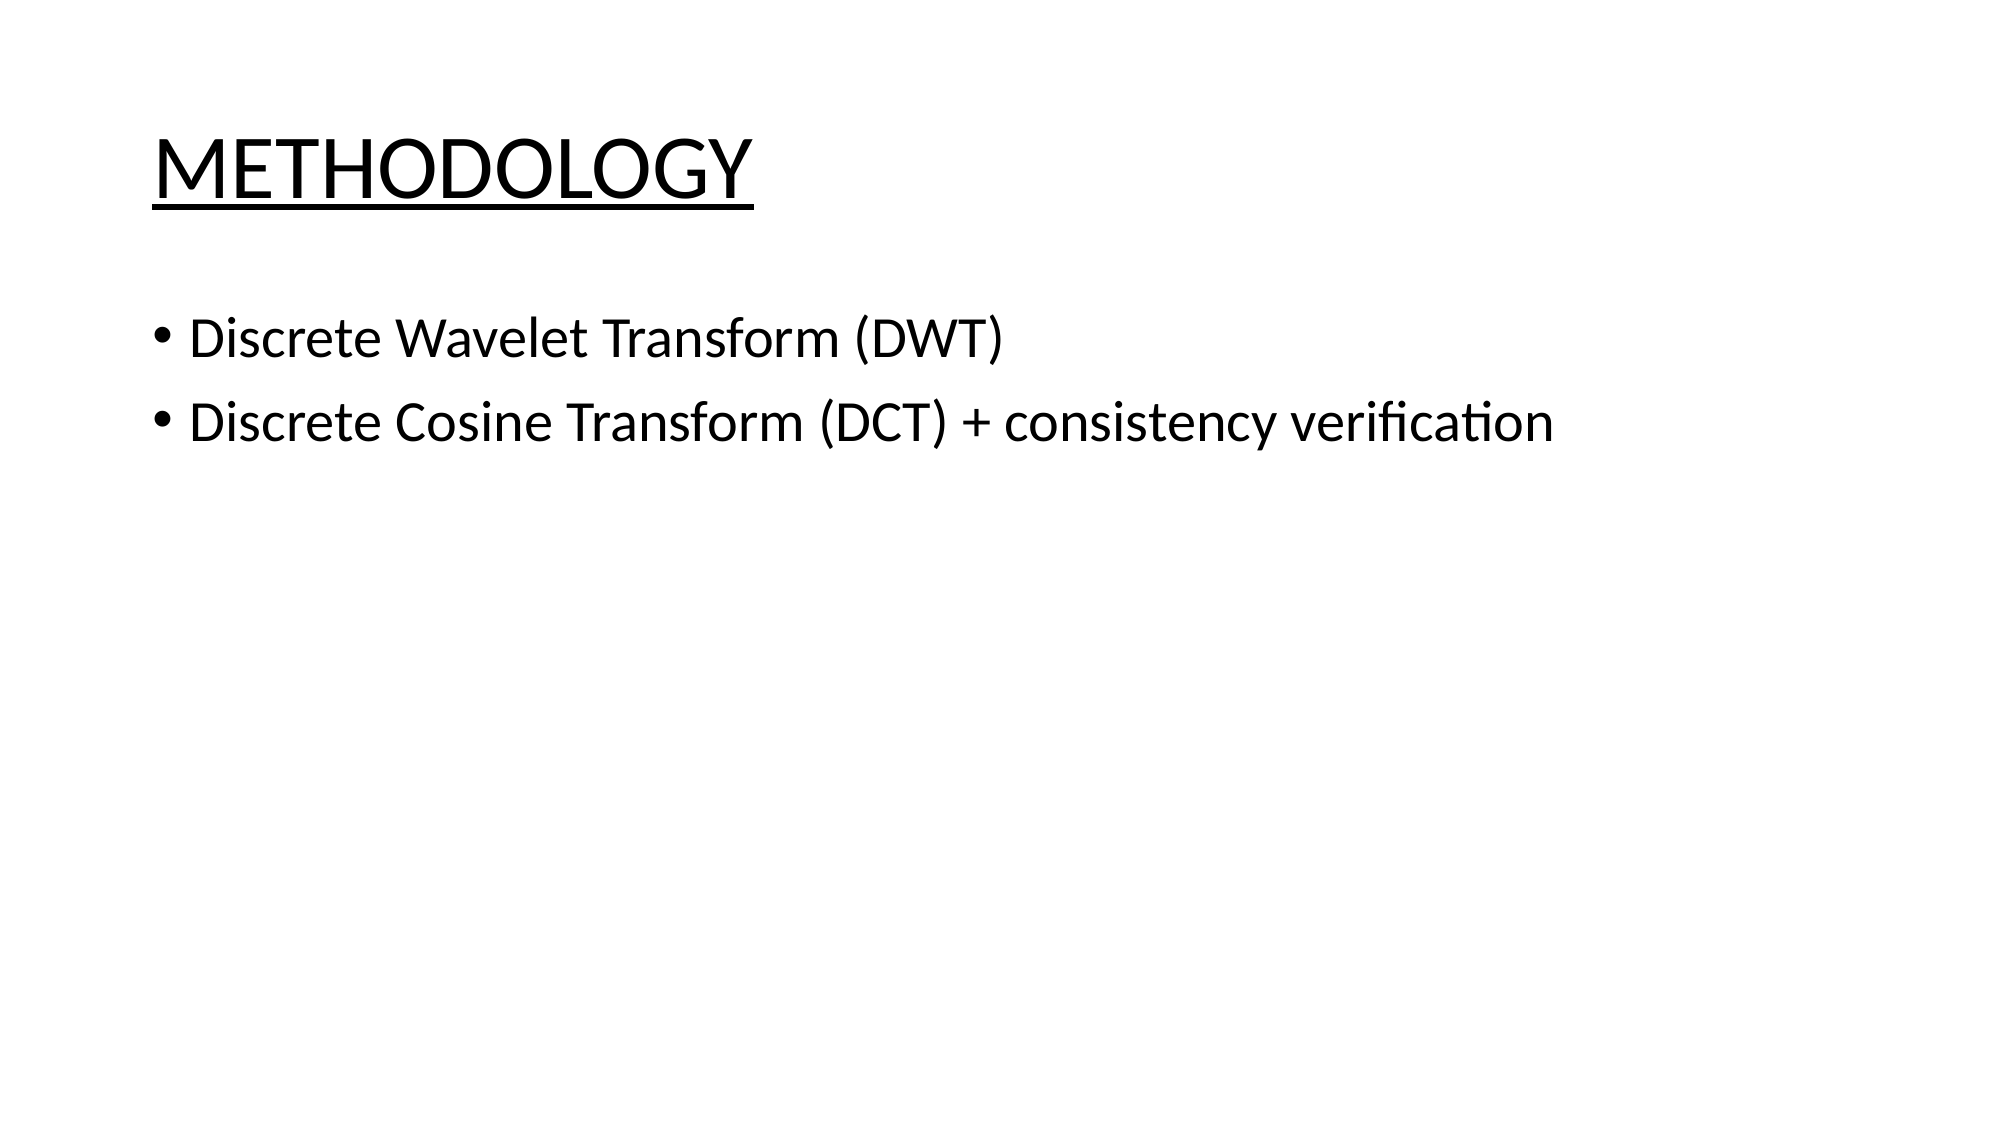

# METHODOLOGY
Discrete Wavelet Transform (DWT)
Discrete Cosine Transform (DCT) + consistency verification